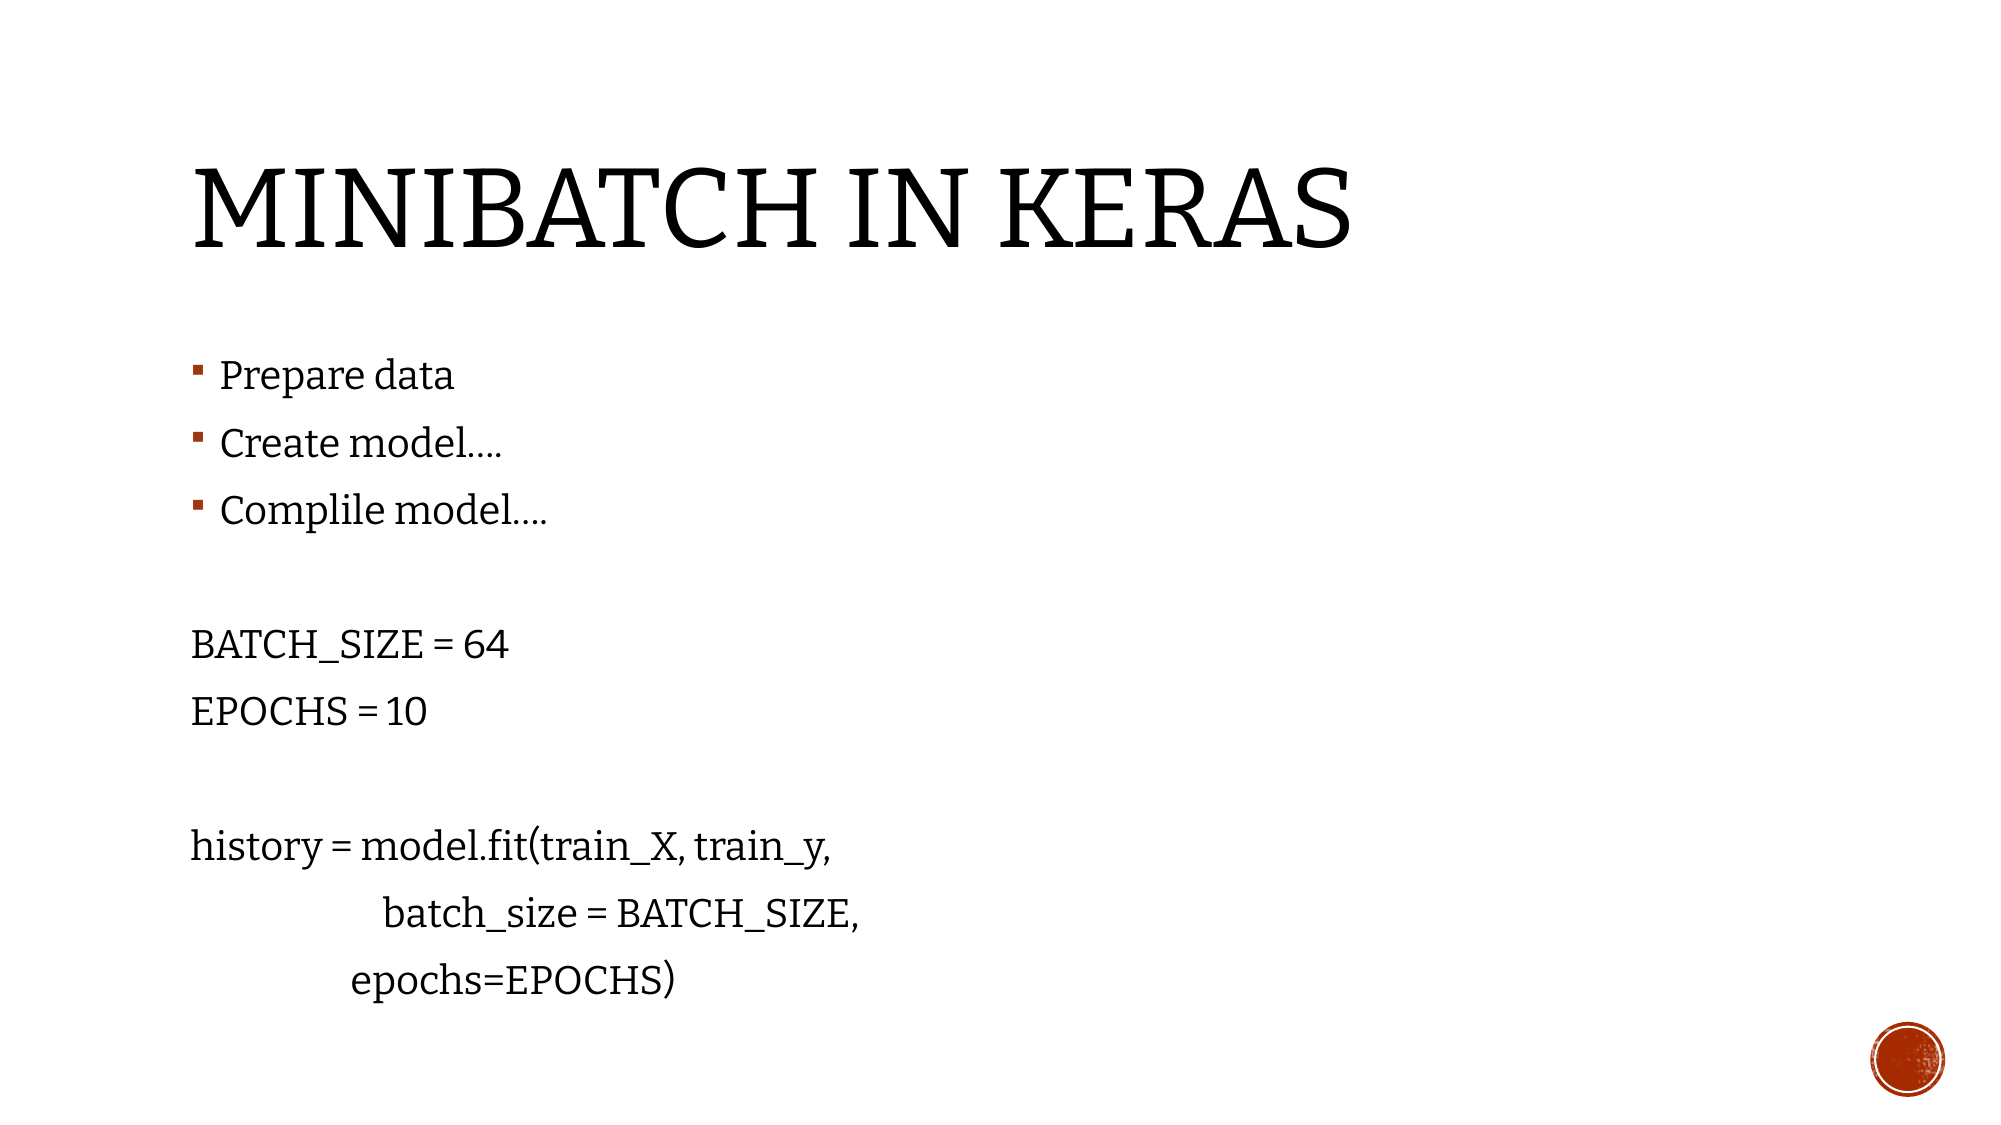

# Minibatch in Keras
Prepare data
Create model….
Complile model….

BATCH_SIZE = 64
EPOCHS = 10

history = model.fit(train_X, train_y,
	      batch_size = BATCH_SIZE,
                    epochs=EPOCHS)